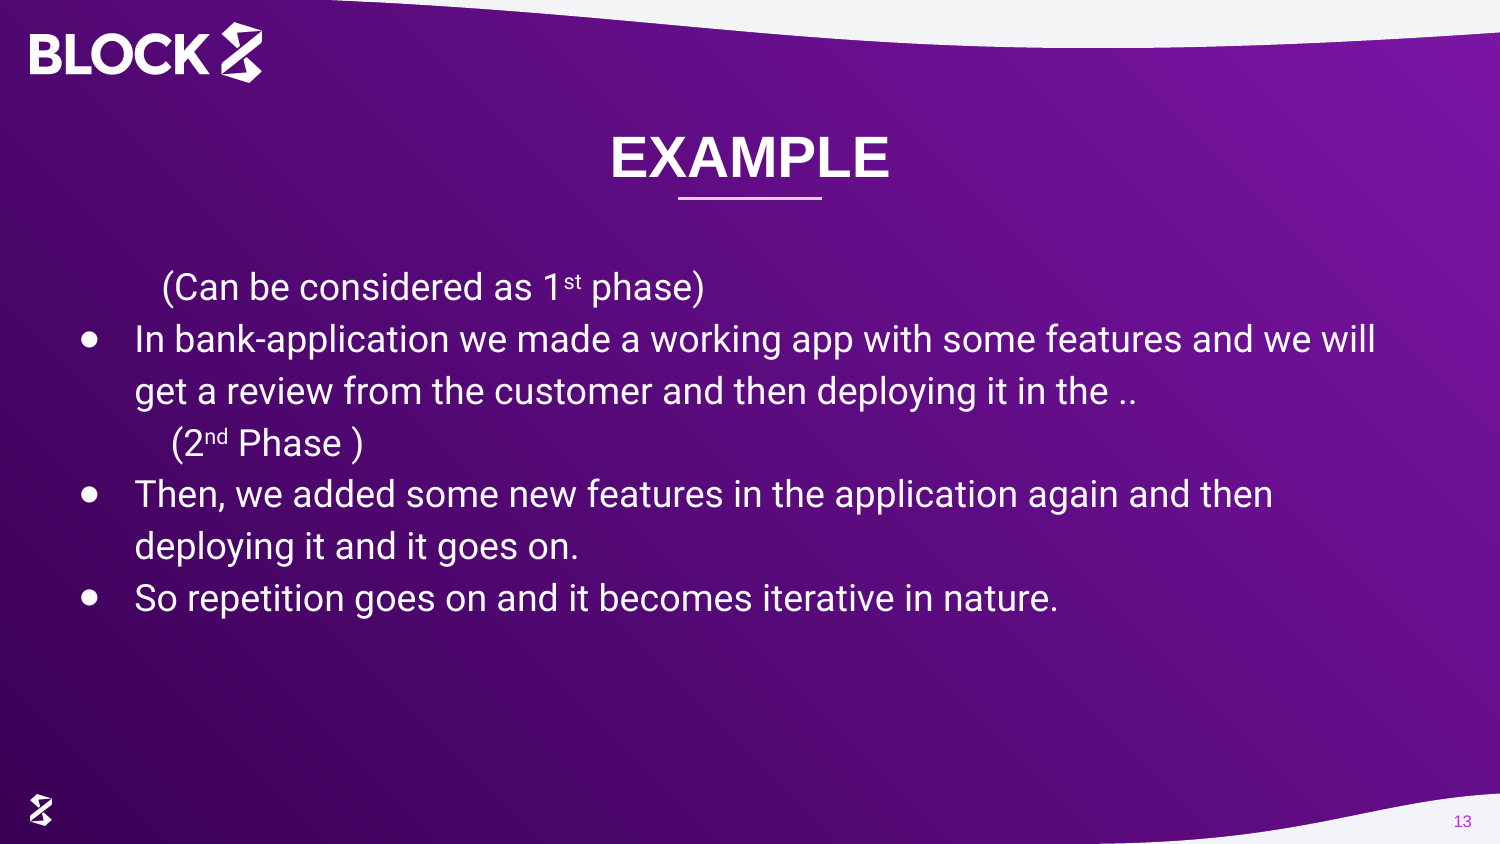

# EXAMPLE
         (Can be considered as 1st phase)
In bank-application we made a working app with some features and we will get a review from the customer and then deploying it in the ..
          (2nd Phase )
Then, we added some new features in the application again and then deploying it and it goes on.
So repetition goes on and it becomes iterative in nature.

13